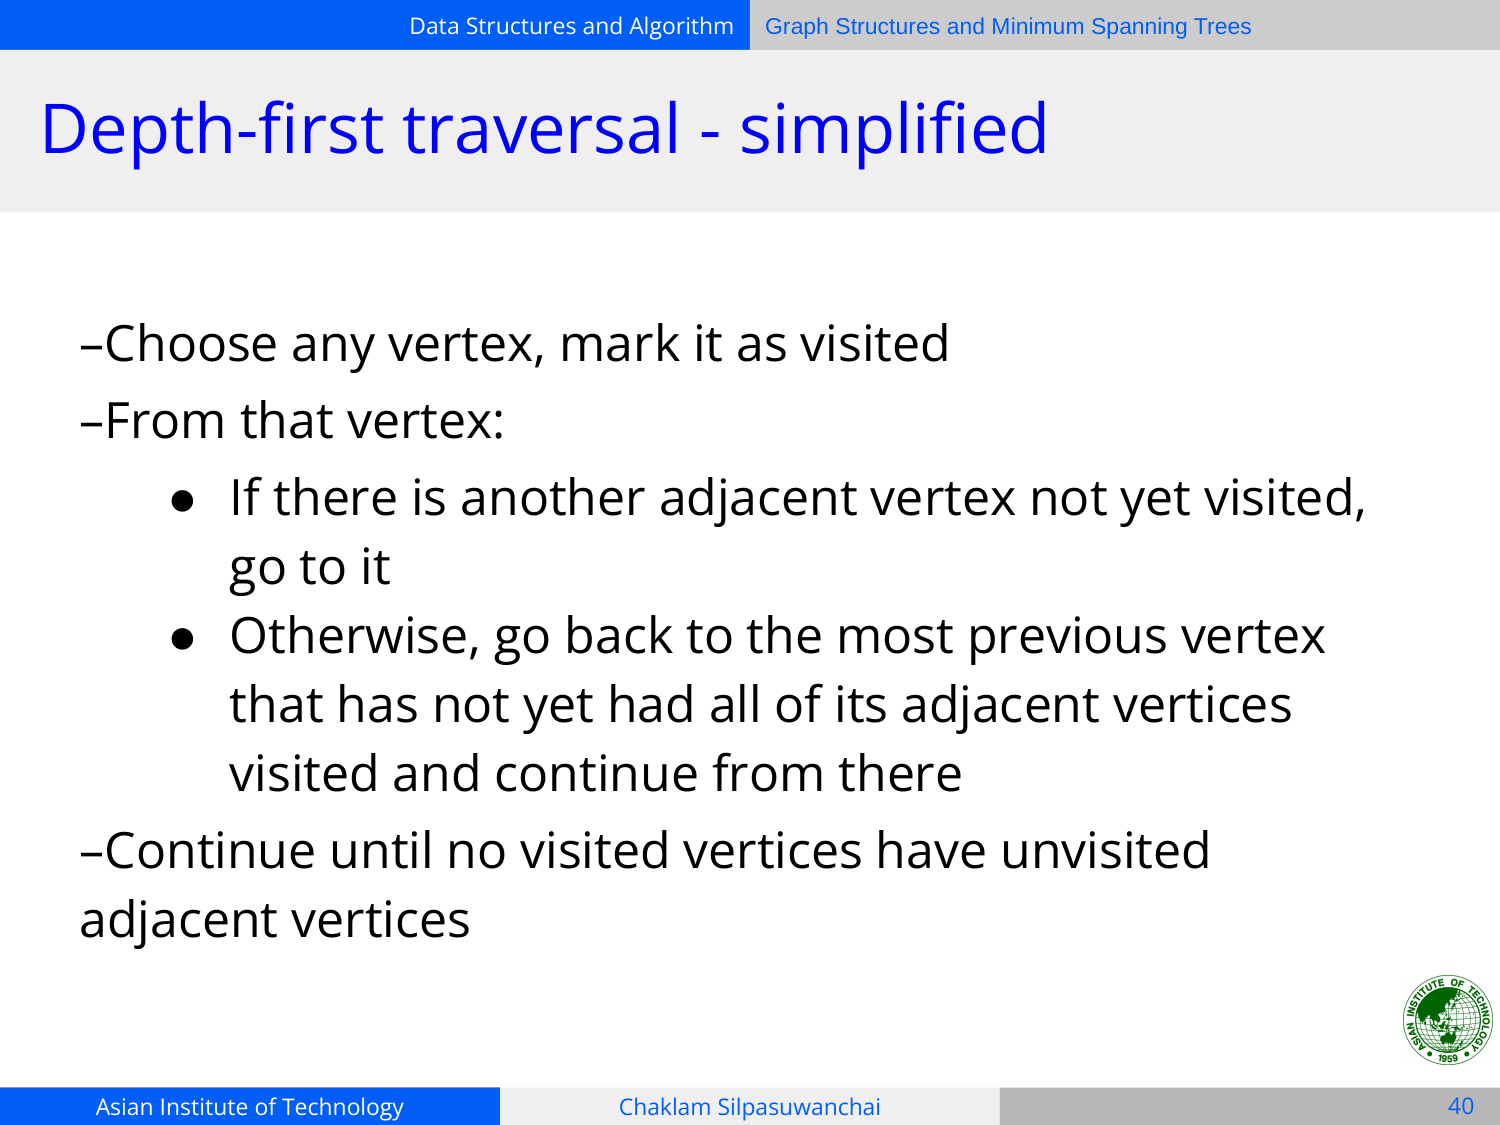

# Depth-first traversal - simplified
–Choose any vertex, mark it as visited
–From that vertex:
If there is another adjacent vertex not yet visited, go to it
Otherwise, go back to the most previous vertex that has not yet had all of its adjacent vertices visited and continue from there
–Continue until no visited vertices have unvisited adjacent vertices

40